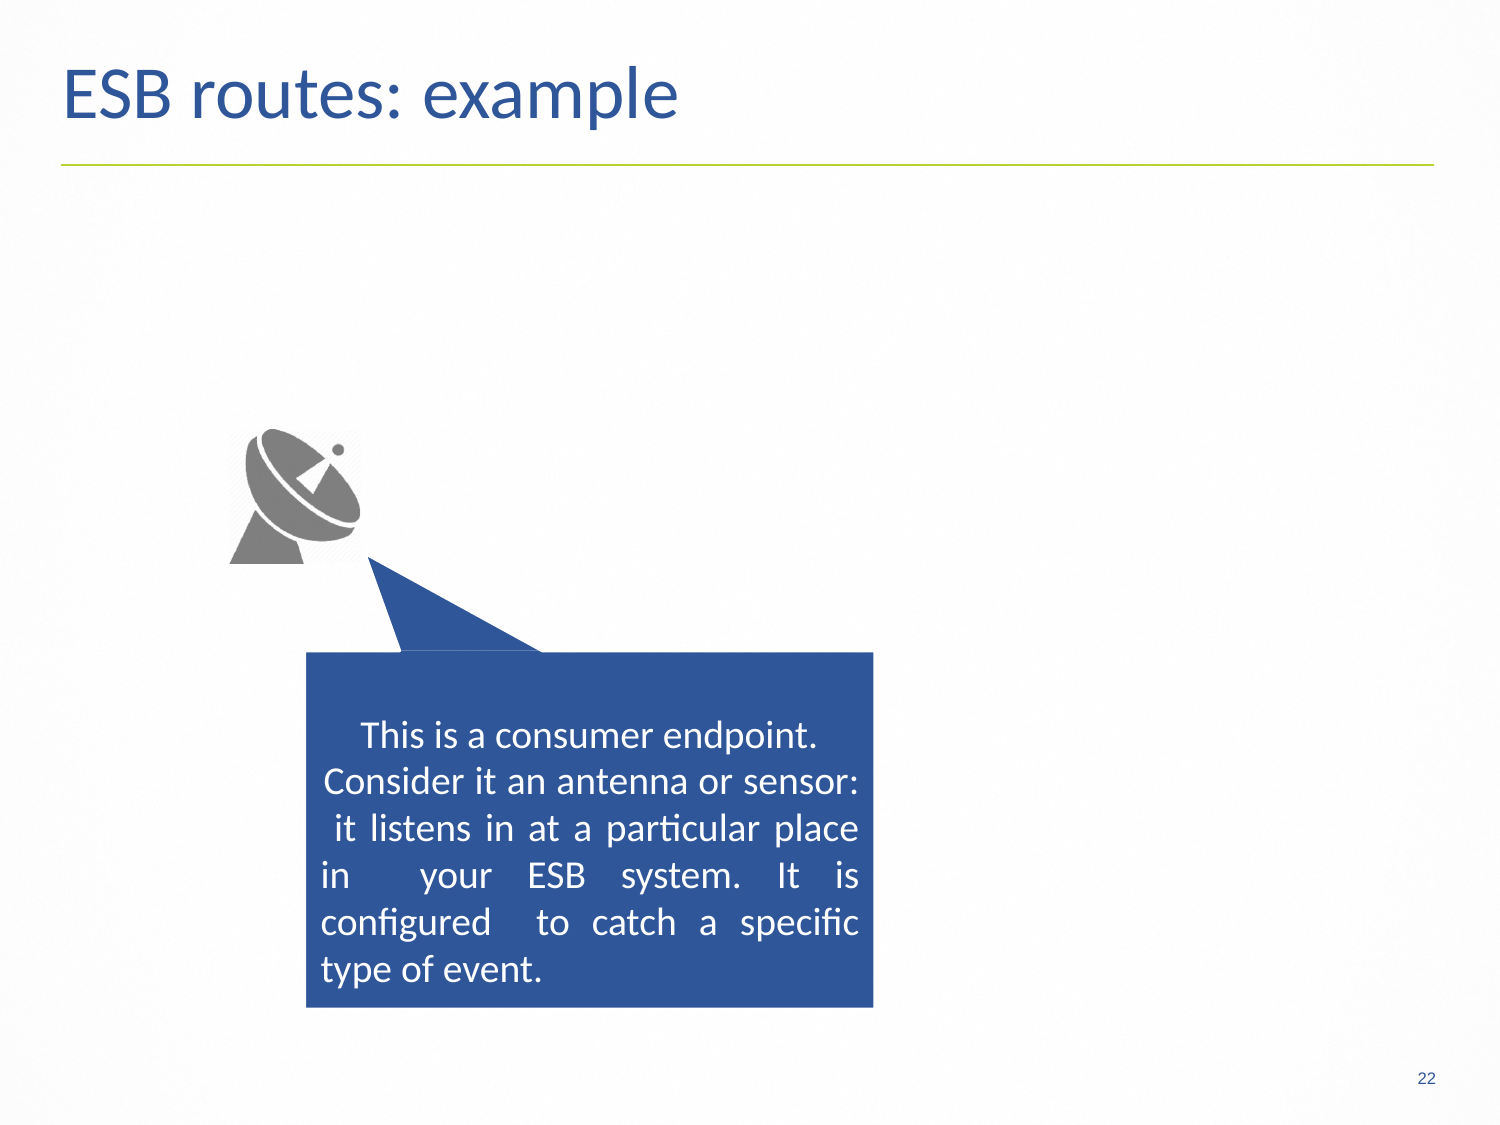

22
# ESB routes: example

This is a consumer endpoint.
Consider it an antenna or sensor:  it listens in at a particular place in  your ESB system. It is configured  to catch a specific type of event.